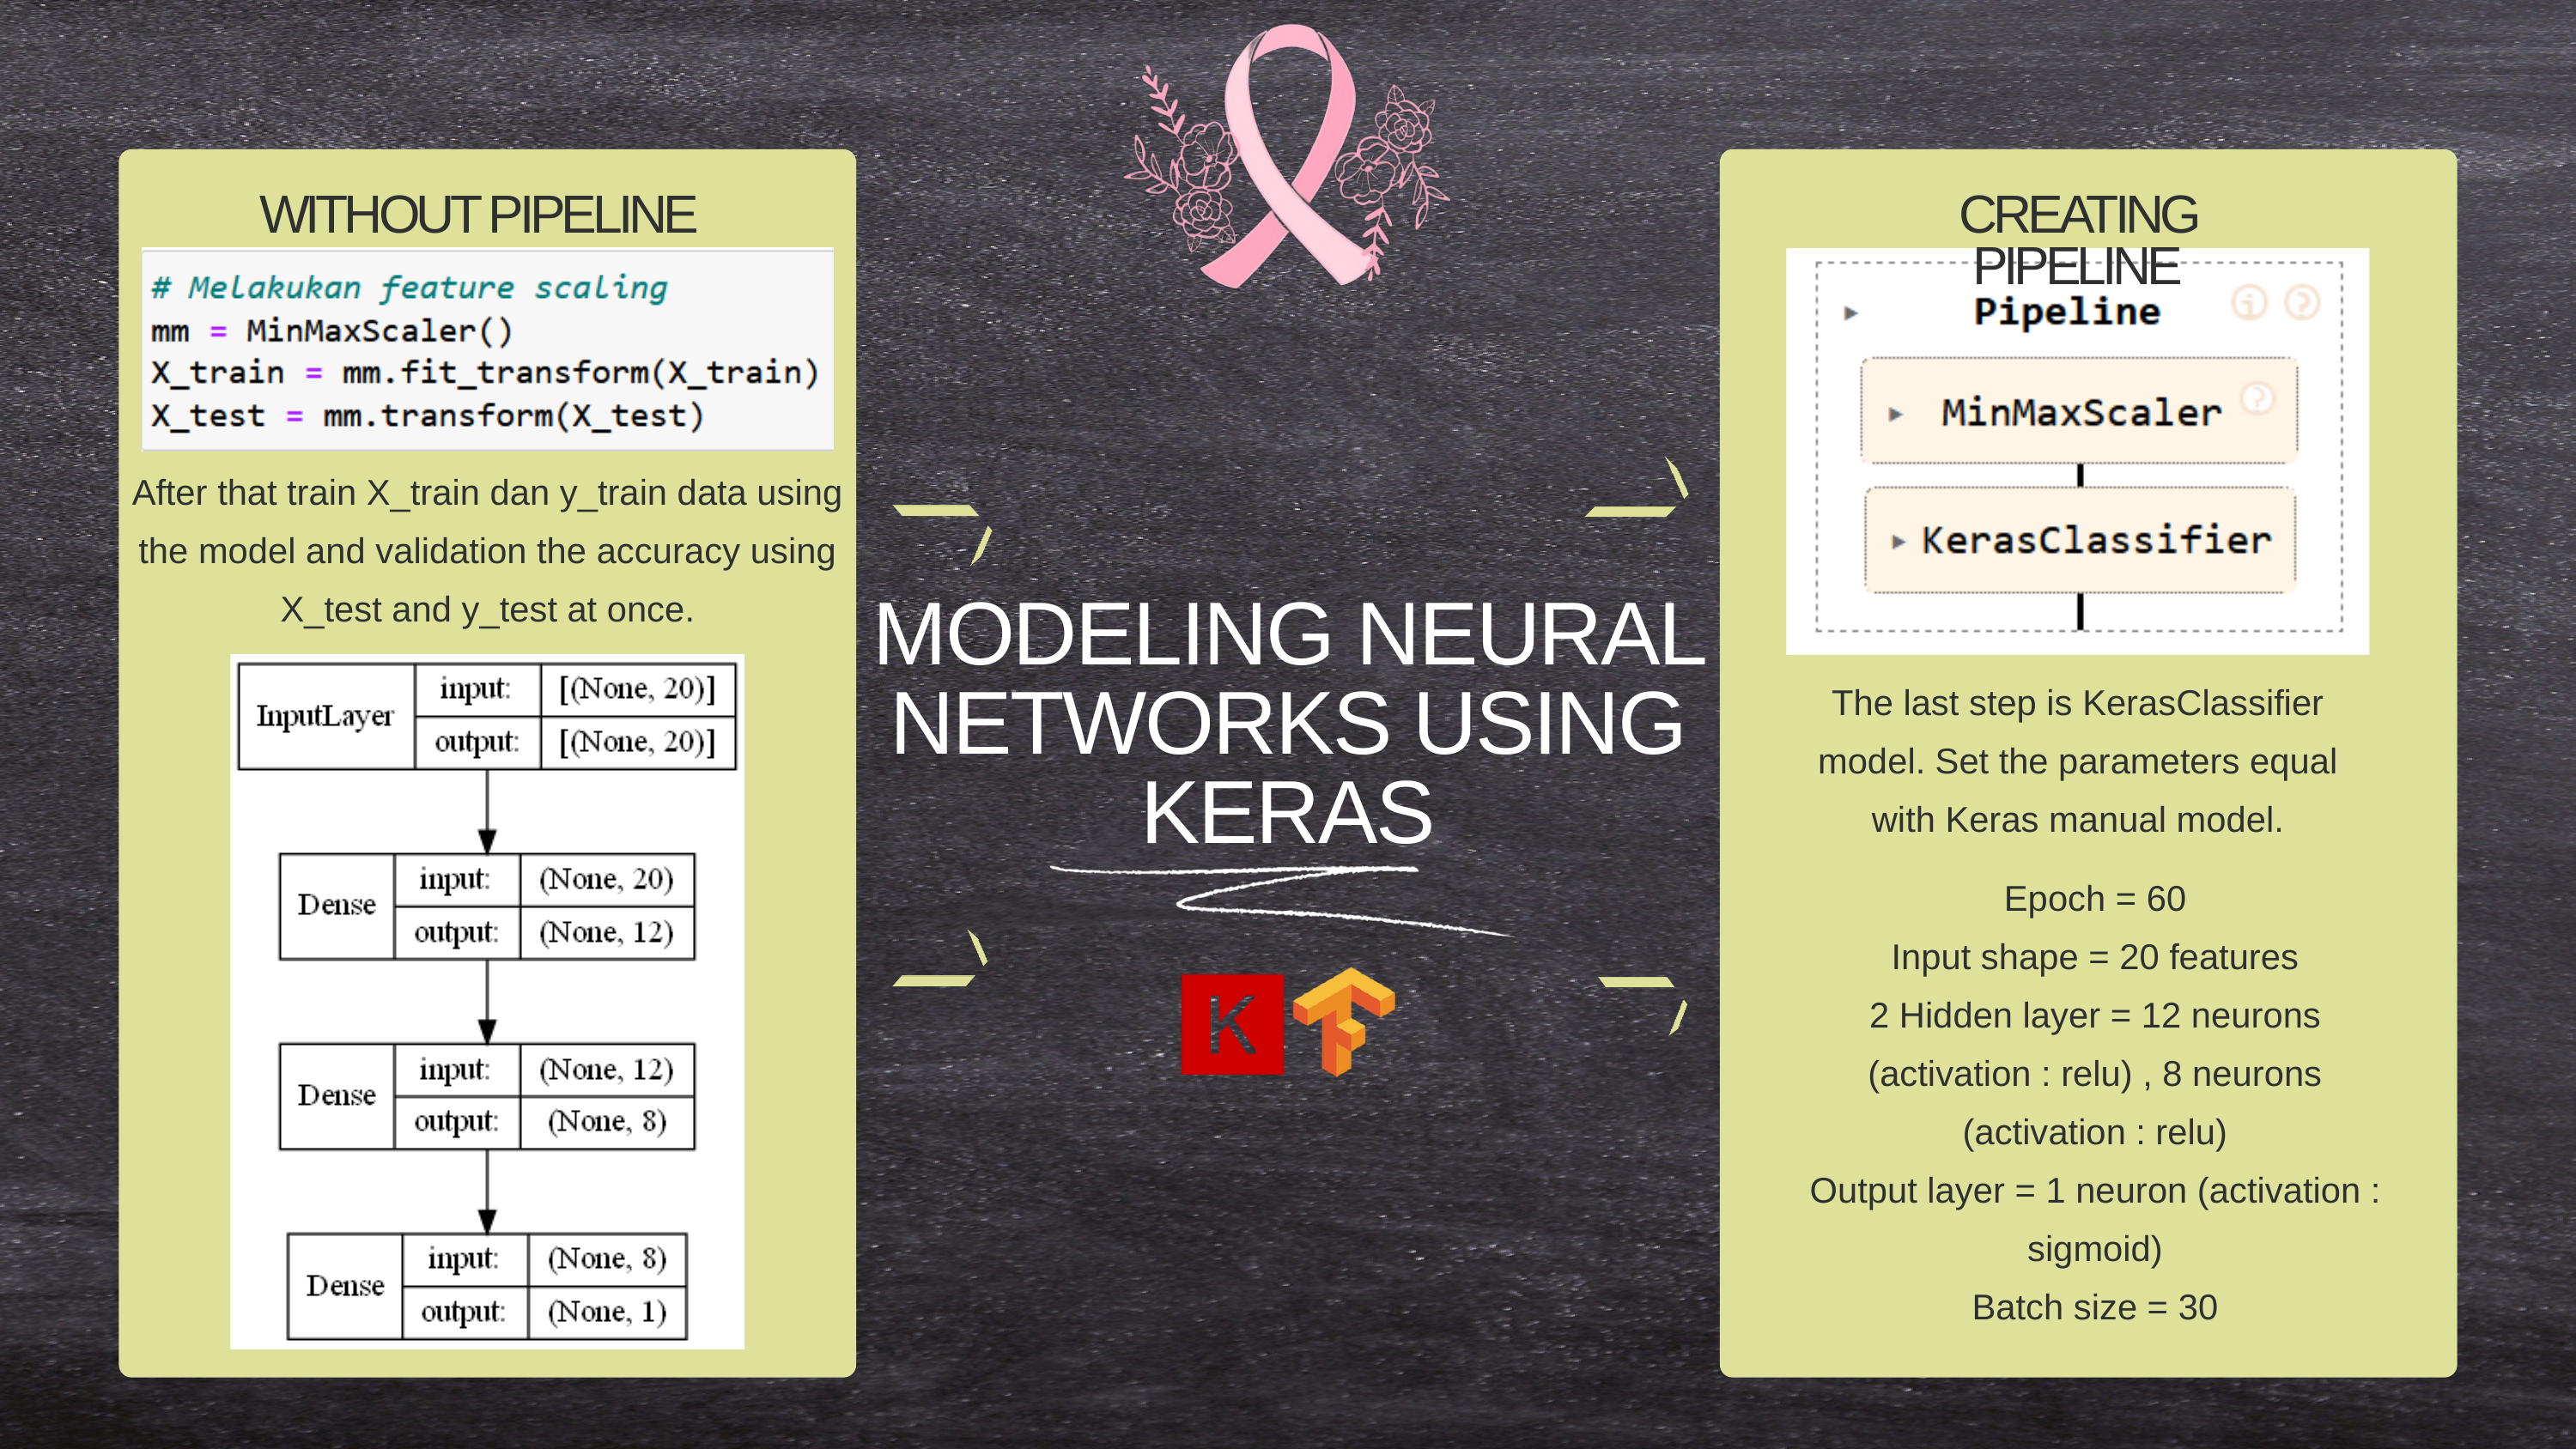

WITHOUT PIPELINE
CREATING PIPELINE

After that train X_train dan y_train data using the model and validation the accuracy using X_test and y_test at once.

MODELING NEURAL NETWORKS USING KERAS

The last step is KerasClassifier model. Set the parameters equal with Keras manual model.
Epoch = 60
Input shape = 20 features
2 Hidden layer = 12 neurons (activation : relu) , 8 neurons (activation : relu)
Output layer = 1 neuron (activation : sigmoid)
Batch size = 30